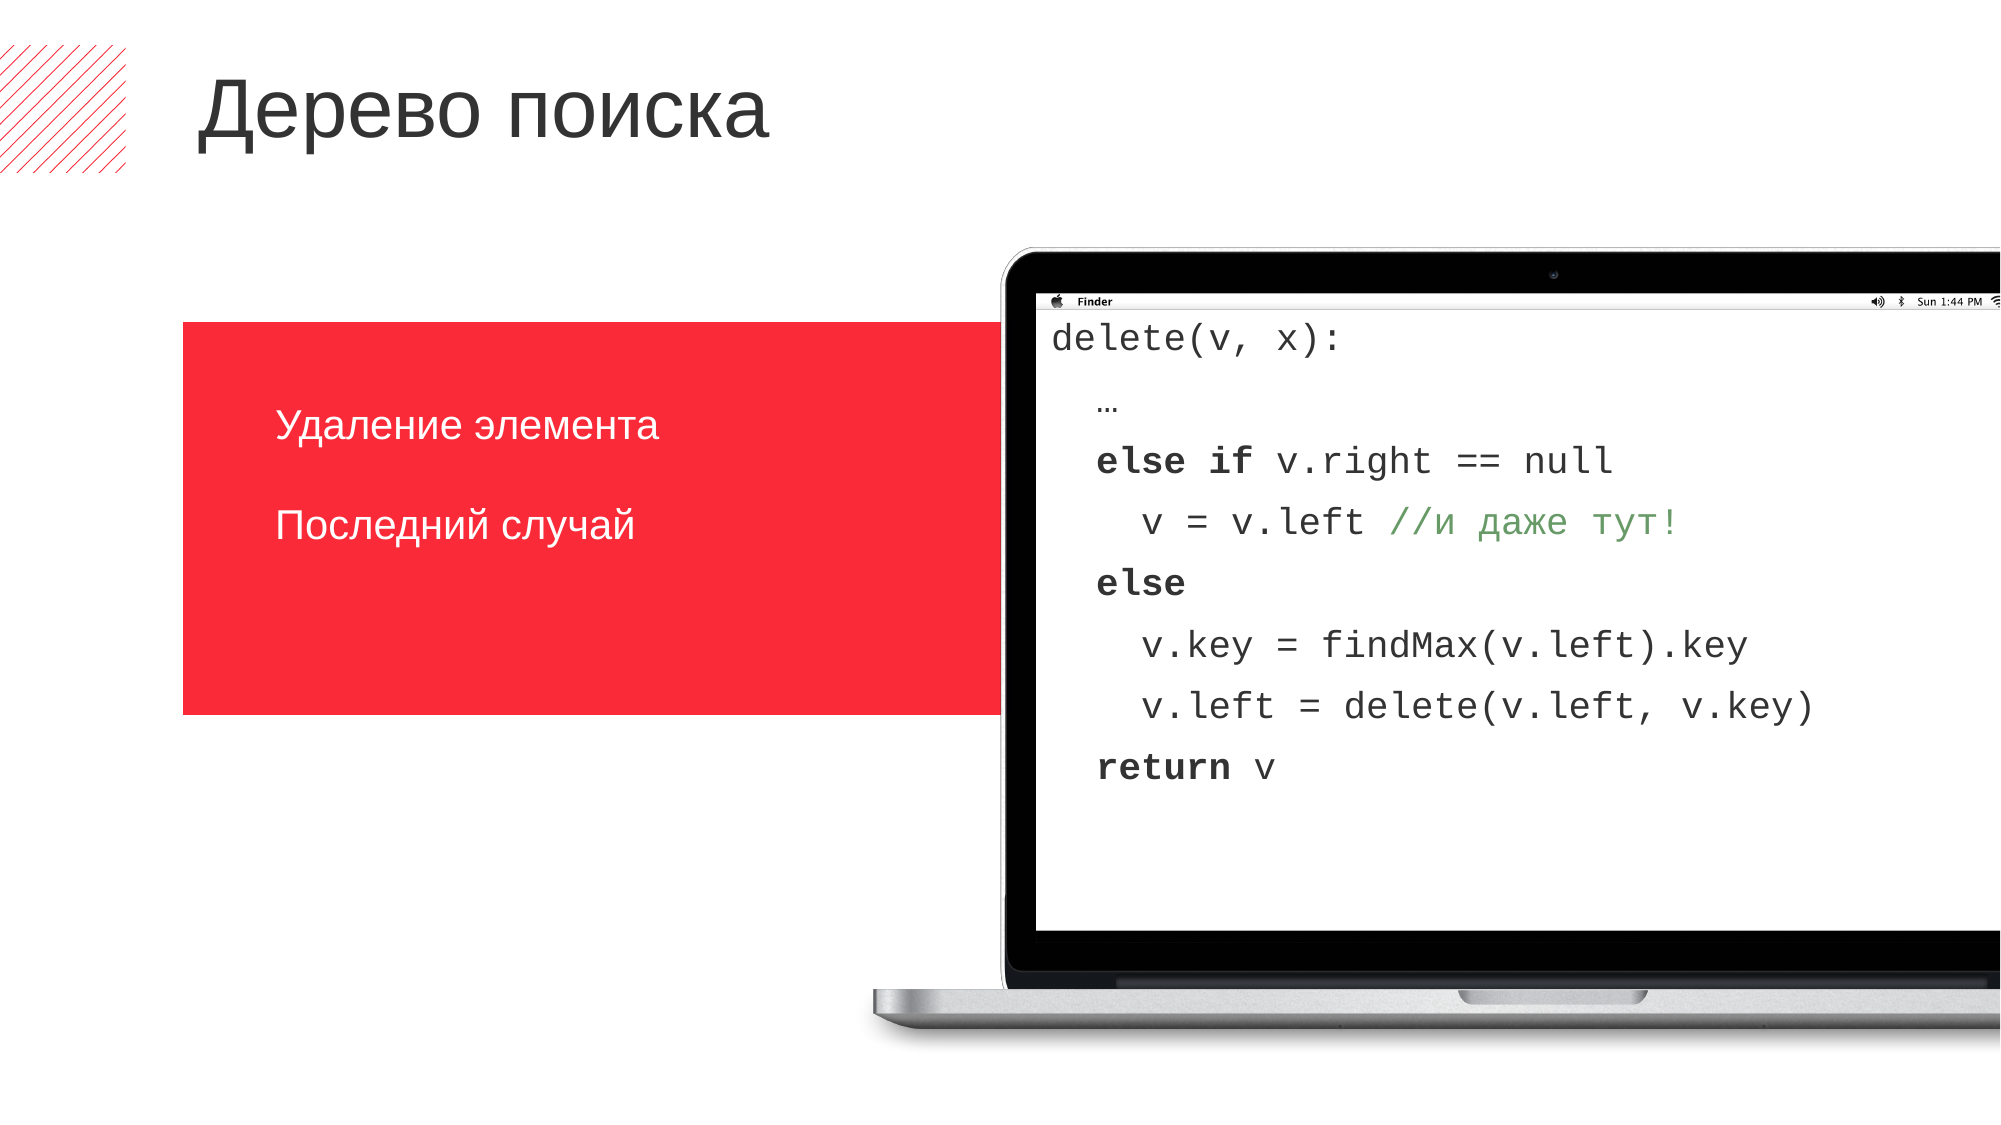

Дерево поиска
delete(v, x):
  …
  else if v.right == null
    v = v.left //и даже тут!
  else
    v.key = findMax(v.left).key
    v.left = delete(v.left, v.key)
  return v
Удаление элемента

Последний случай